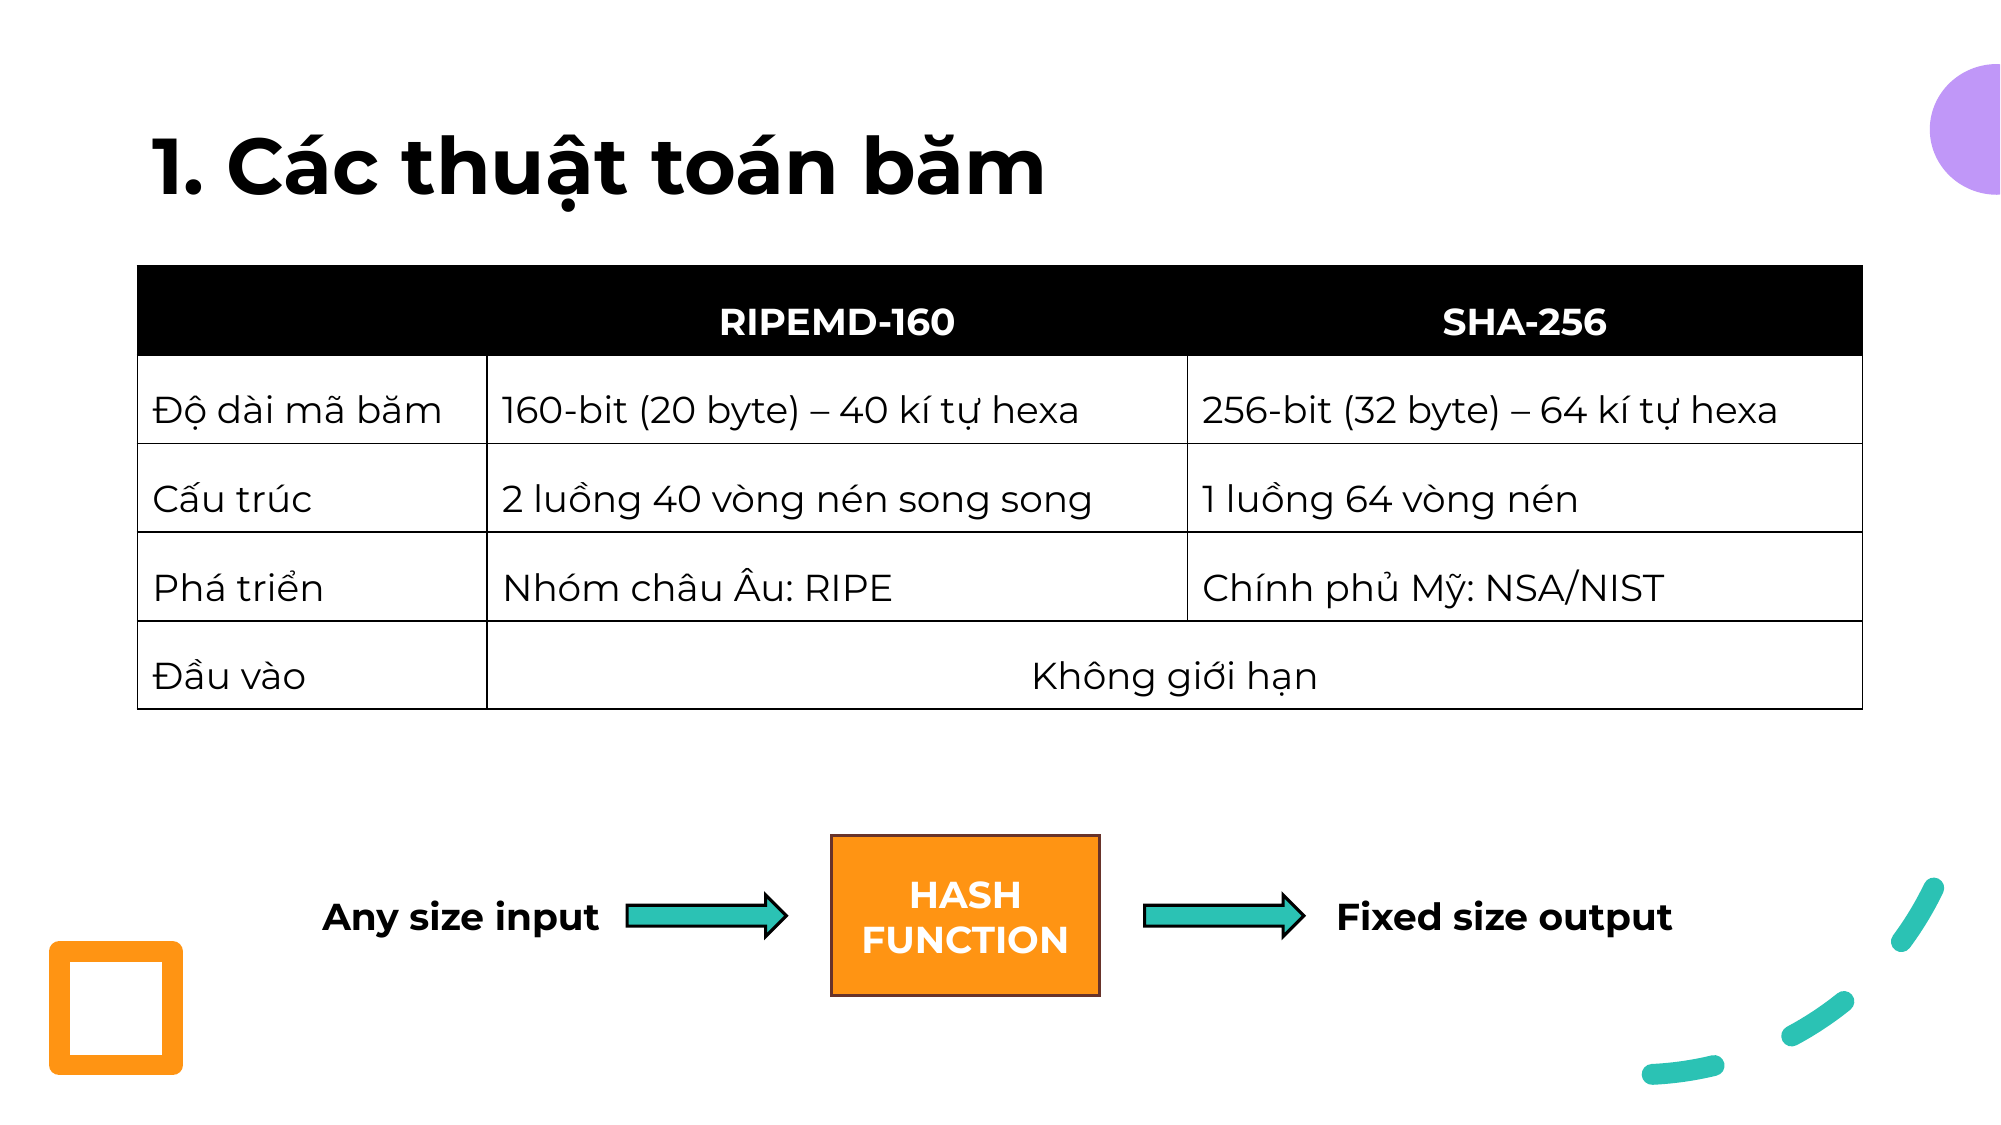

# 1. Các thuật toán băm
|  | RIPEMD-160 | SHA-256 |
| --- | --- | --- |
| Độ dài mã băm | 160-bit (20 byte) – 40 kí tự hexa | 256-bit (32 byte) – 64 kí tự hexa |
| Cấu trúc | 2 luồng 40 vòng nén song song | 1 luồng 64 vòng nén |
| Phá triển | Nhóm châu Âu: RIPE | Chính phủ Mỹ: NSA/NIST |
| Đầu vào | Không giới hạn |  |
HASH FUNCTION
Any size input
Fixed size output